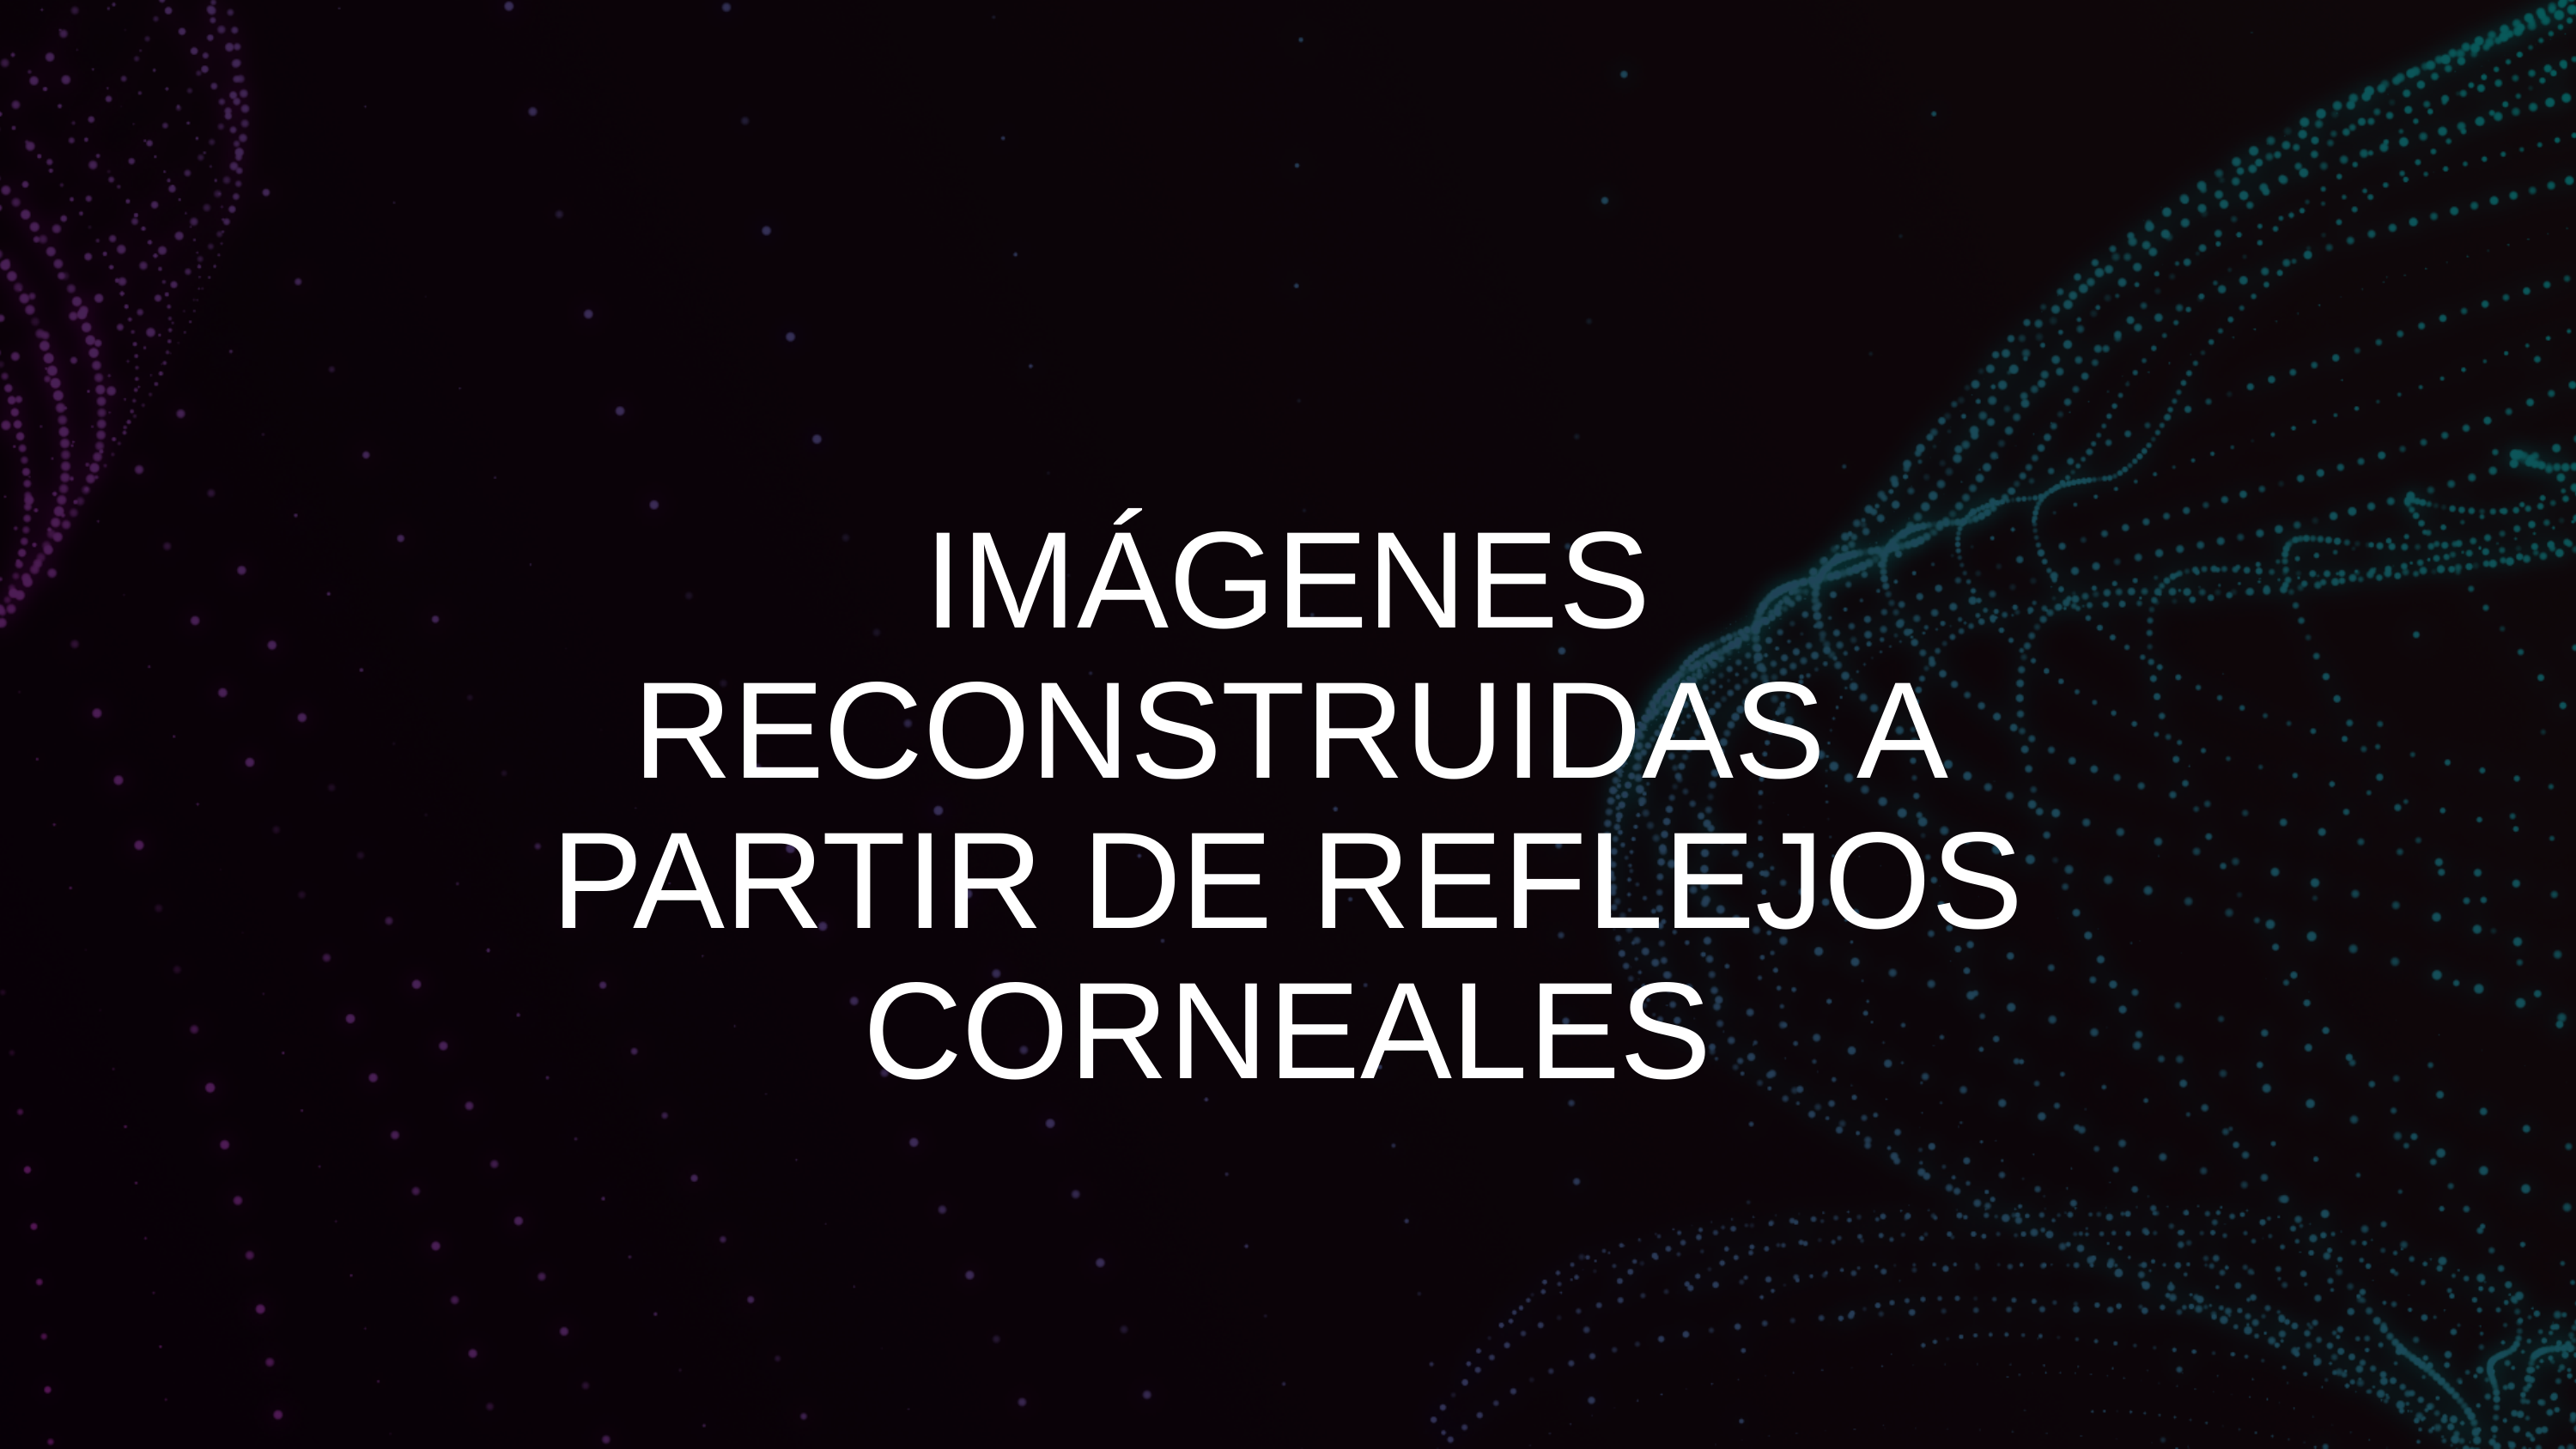

IMÁGENES RECONSTRUIDAS A PARTIR DE REFLEJOS CORNEALES